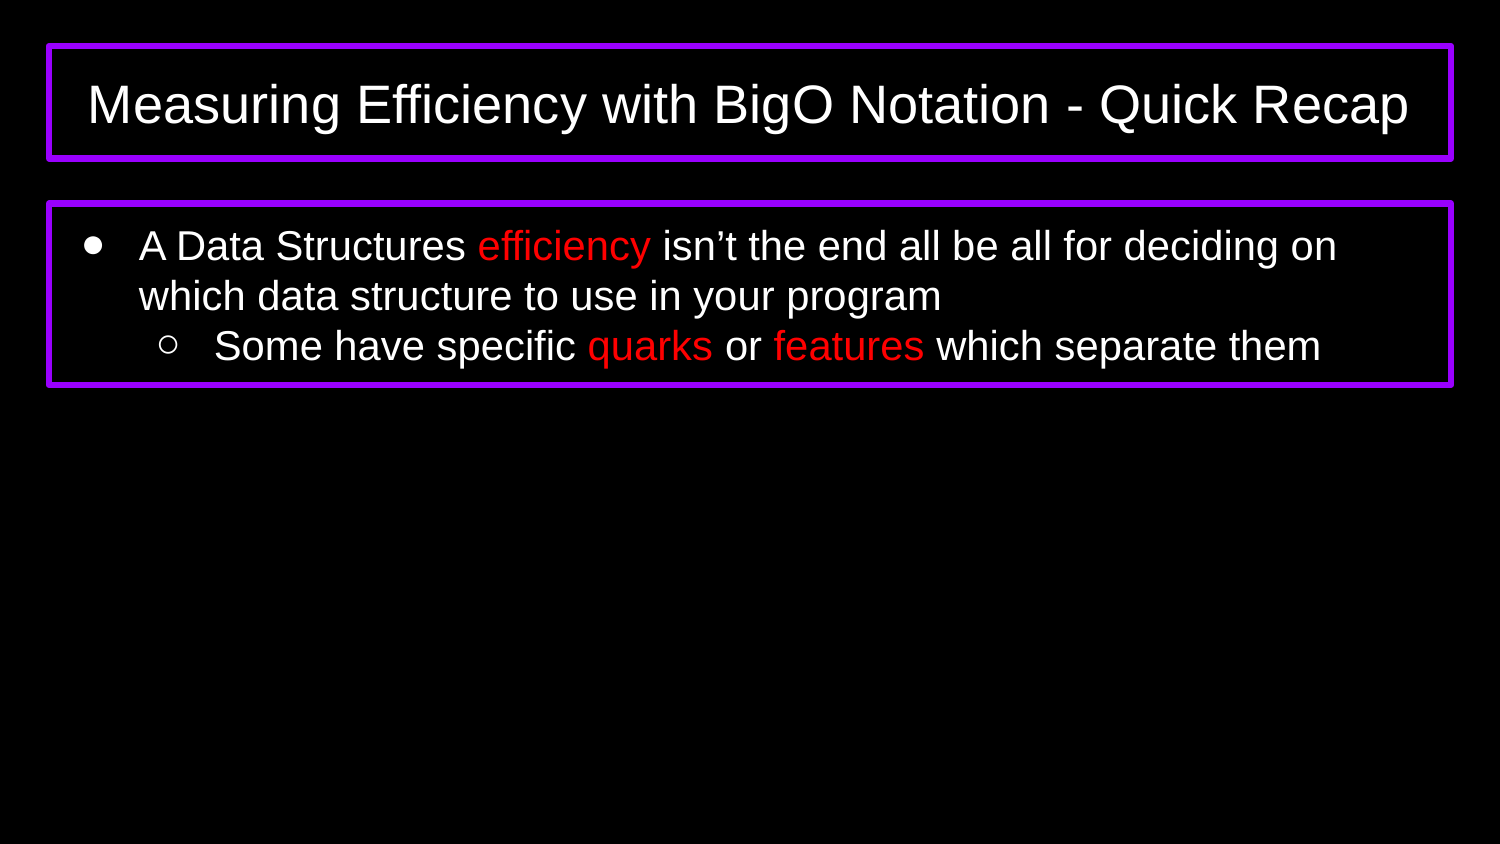

Measuring Efficiency with BigO Notation - Quick Recap
# A Data Structures efficiency isn’t the end all be all for deciding on which data structure to use in your program
Some have specific quarks or features which separate them